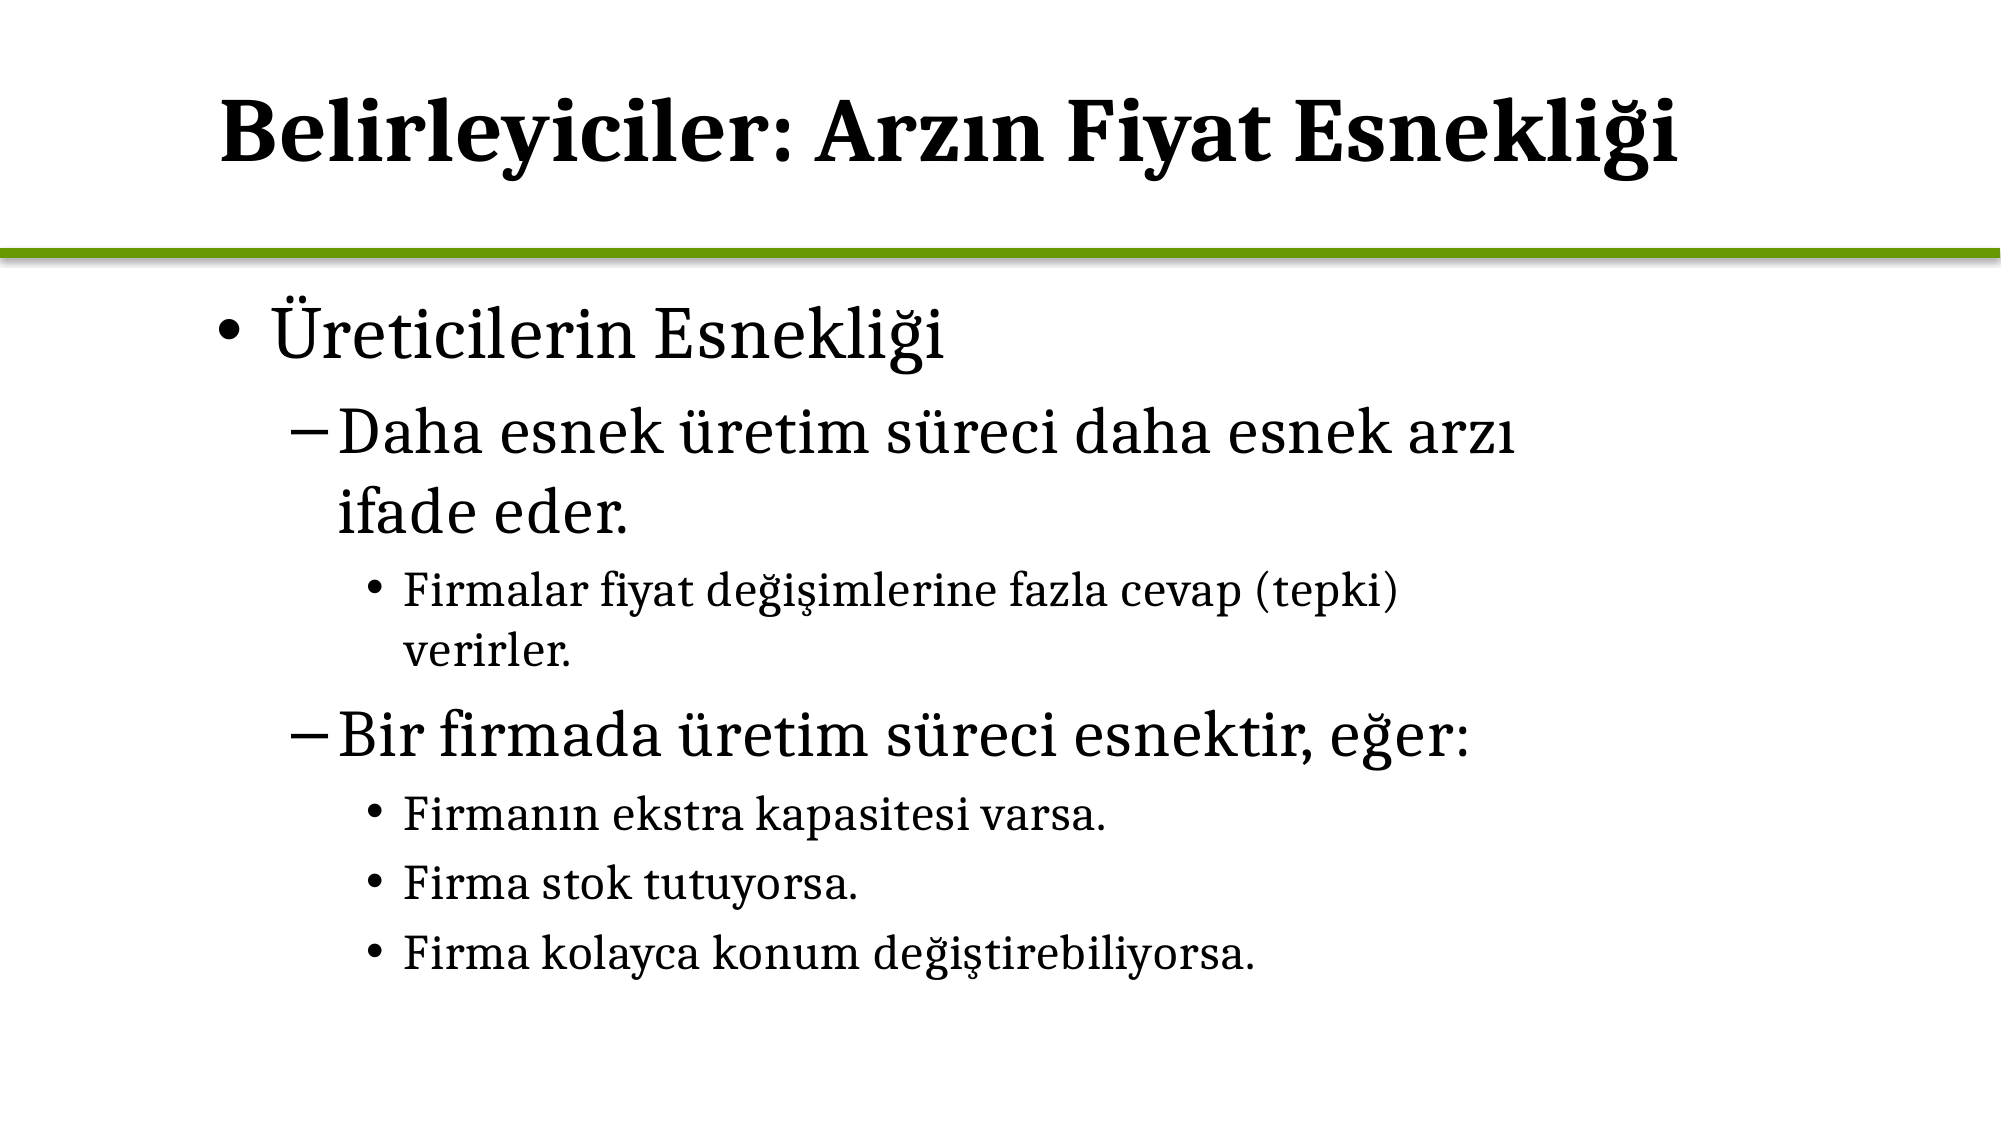

# Belirleyiciler: Arzın Fiyat Esnekliği
Üreticilerin Esnekliği
Daha esnek üretim süreci daha esnek arzı ifade eder.
Firmalar fiyat değişimlerine fazla cevap (tepki) verirler.
Bir firmada üretim süreci esnektir, eğer:
Firmanın ekstra kapasitesi varsa.
Firma stok tutuyorsa.
Firma kolayca konum değiştirebiliyorsa.